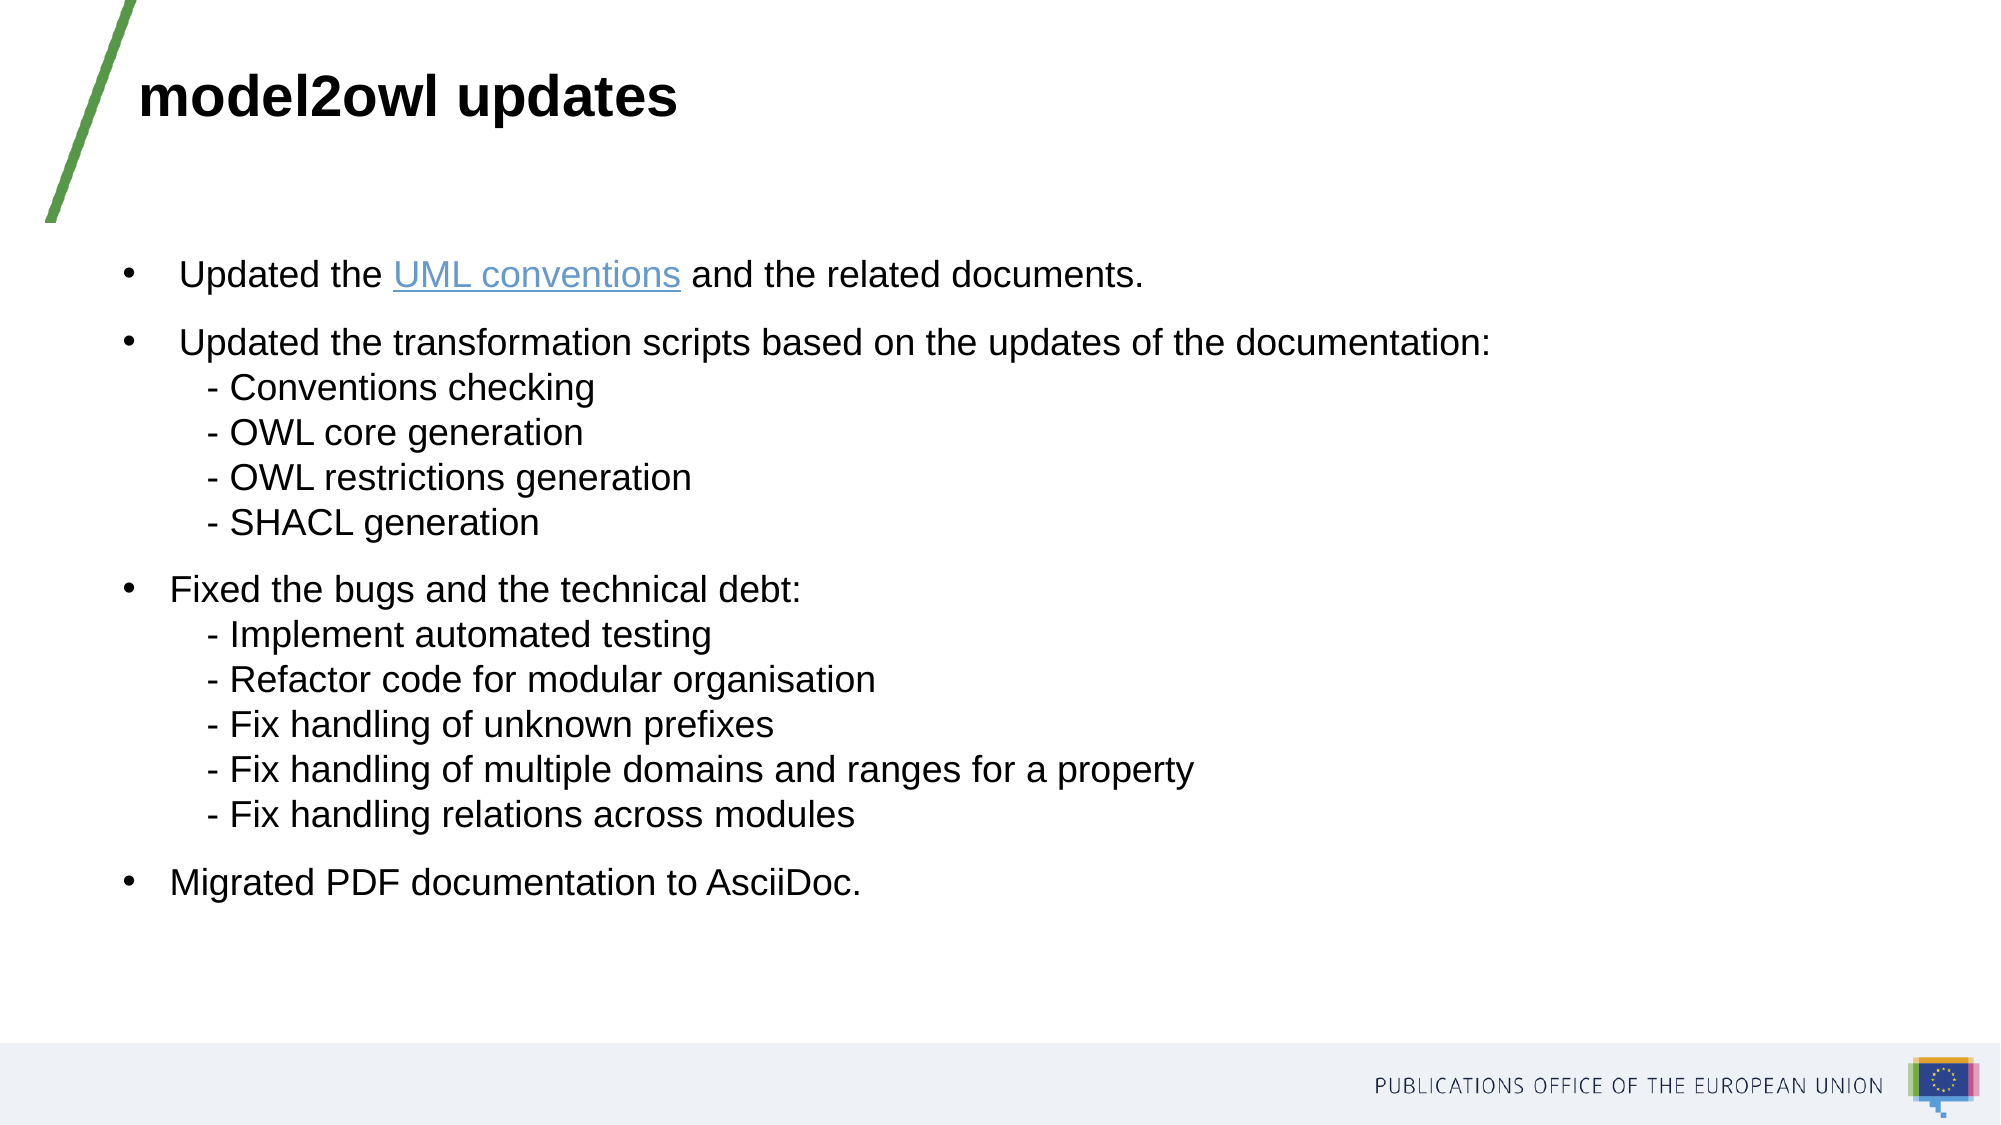

model2owl updates
Updated the UML conventions and the related documents.​
Updated the transformation scripts based on the updates of the documentation:​
        - Conventions checking ​
        - OWL core generation​
        - OWL restrictions generation​
        - SHACL generation
Fixed the bugs and the technical debt:
        - Implement automated testing
        - Refactor code for modular organisation
        - Fix handling of unknown prefixes
        - Fix handling of multiple domains and ranges for a property
        - Fix handling relations across modules
Migrated PDF documentation to AsciiDoc.